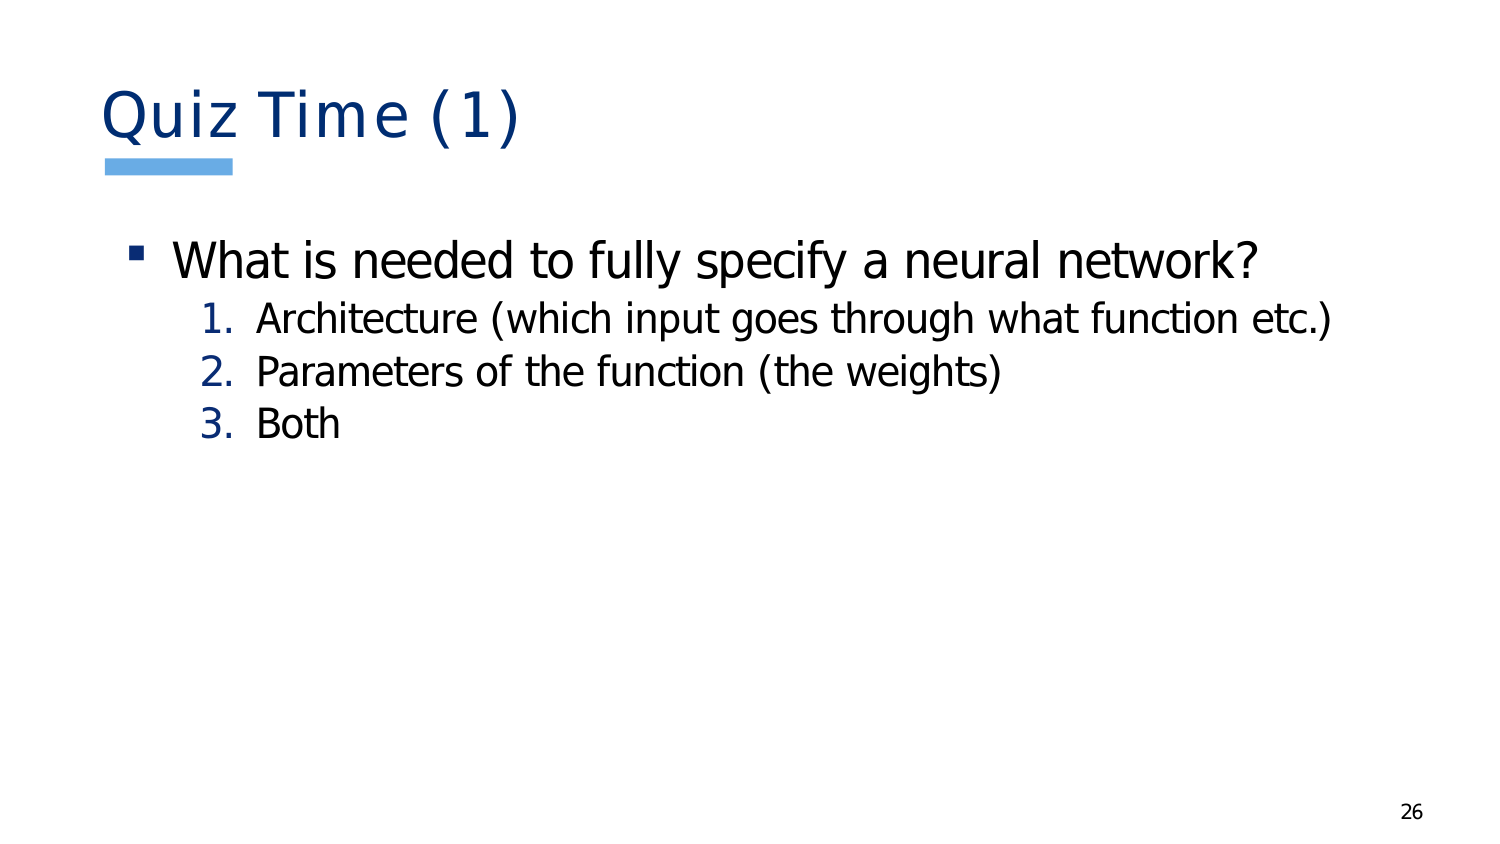

# Quiz Time (1)
What is needed to fully specify a neural network?
Architecture (which input goes through what function etc.)
Parameters of the function (the weights)
Both